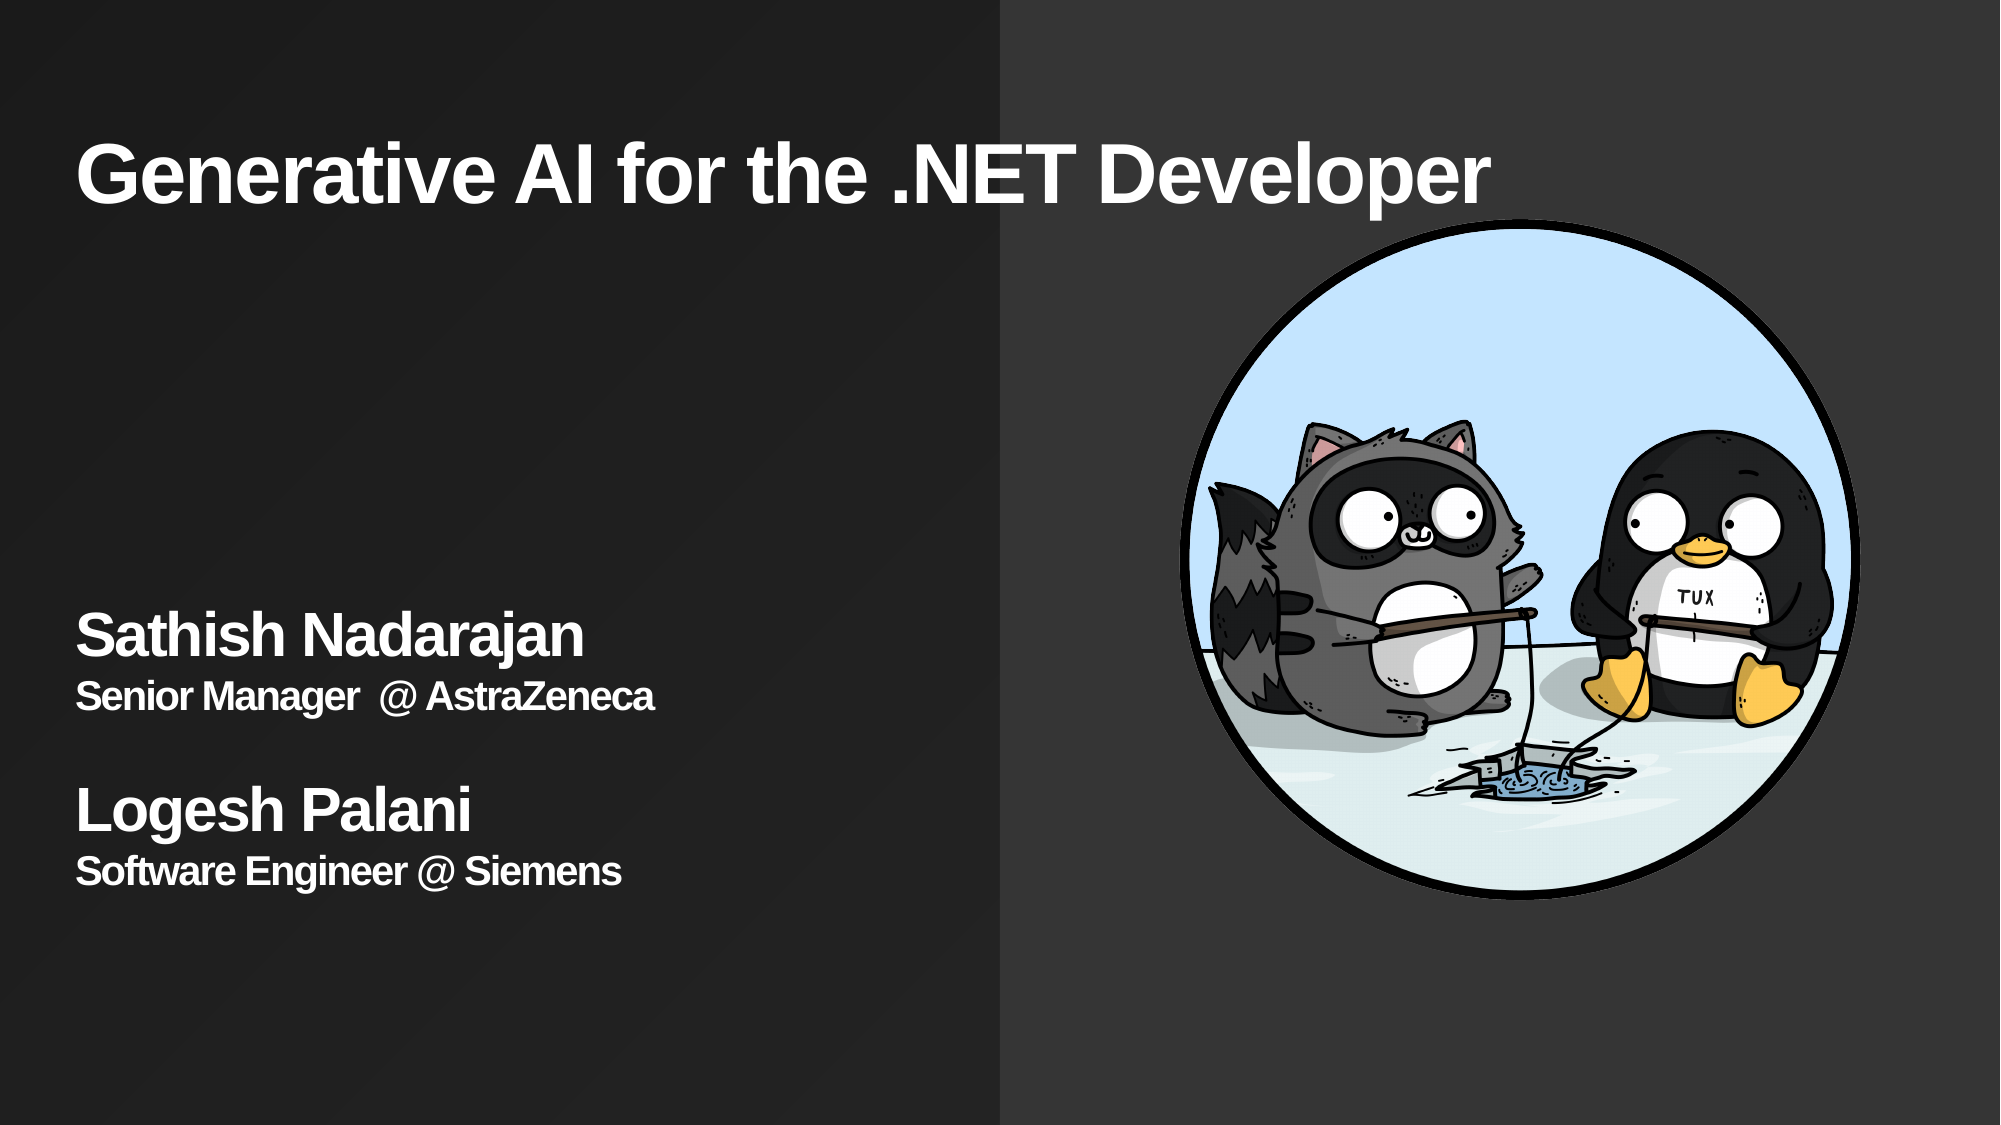

Generative AI for the .NET Developer
# Sathish Nadarajan Senior Manager  @ AstraZeneca Logesh Palani Software Engineer @ Siemens